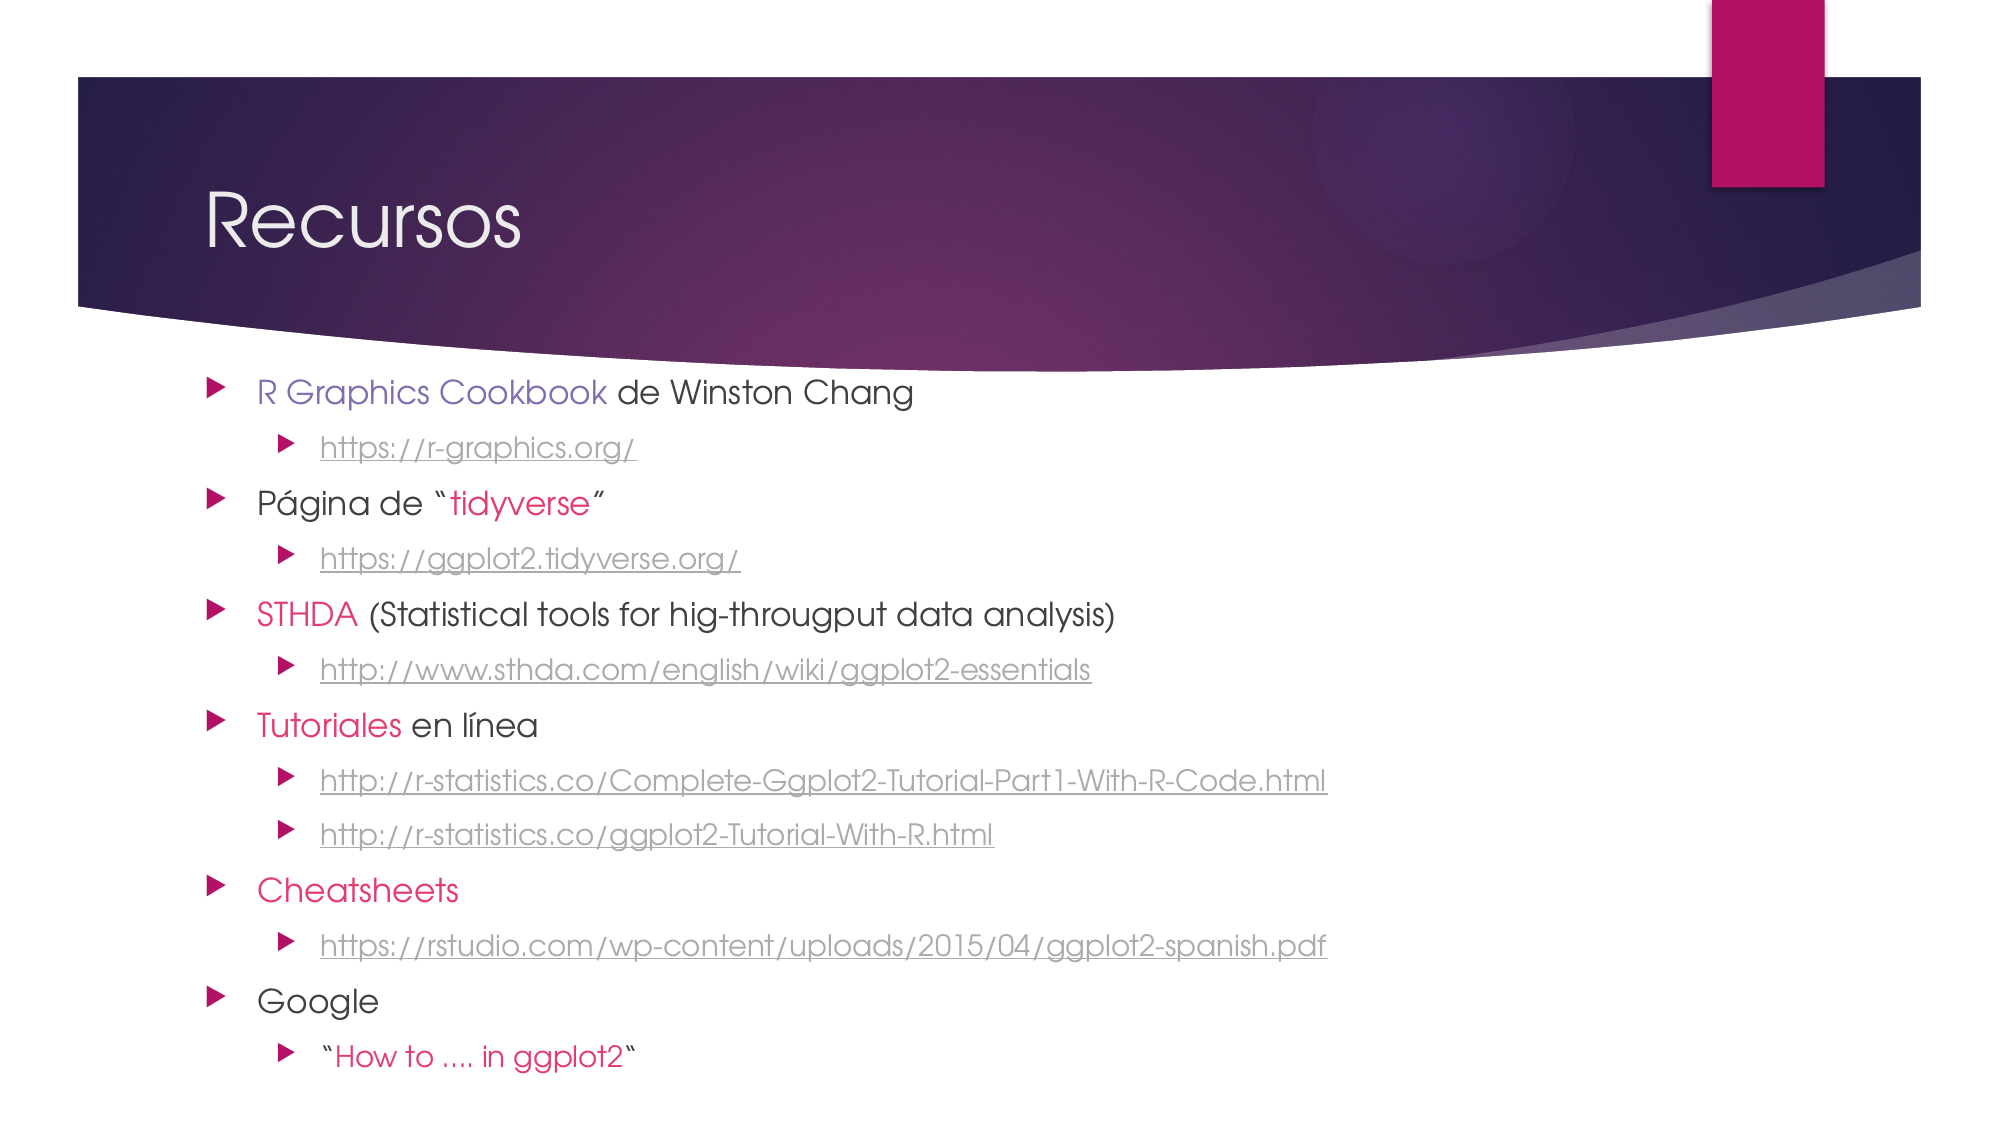

# Recursos
R Graphics Cookbook de Winston Chang
https://r-graphics.org/
Página de “tidyverse”
https://ggplot2.tidyverse.org/
STHDA (Statistical tools for hig-througput data analysis)
http://www.sthda.com/english/wiki/ggplot2-essentials
Tutoriales en línea
http://r-statistics.co/Complete-Ggplot2-Tutorial-Part1-With-R-Code.html
http://r-statistics.co/ggplot2-Tutorial-With-R.html
Cheatsheets
https://rstudio.com/wp-content/uploads/2015/04/ggplot2-spanish.pdf
Google
“How to …. in ggplot2“